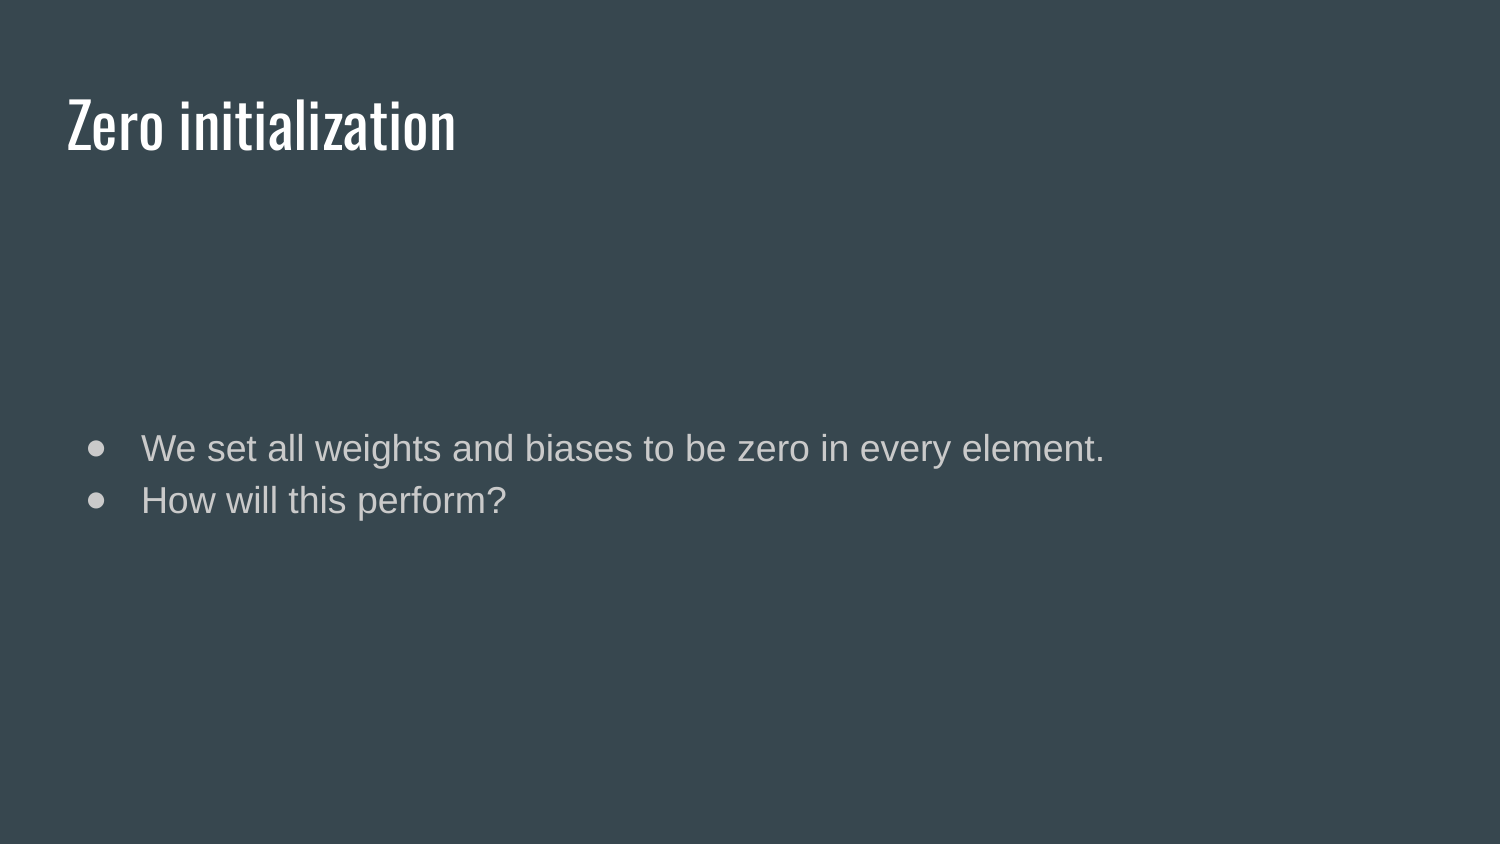

# Zero initialization
We set all weights and biases to be zero in every element.
How will this perform?